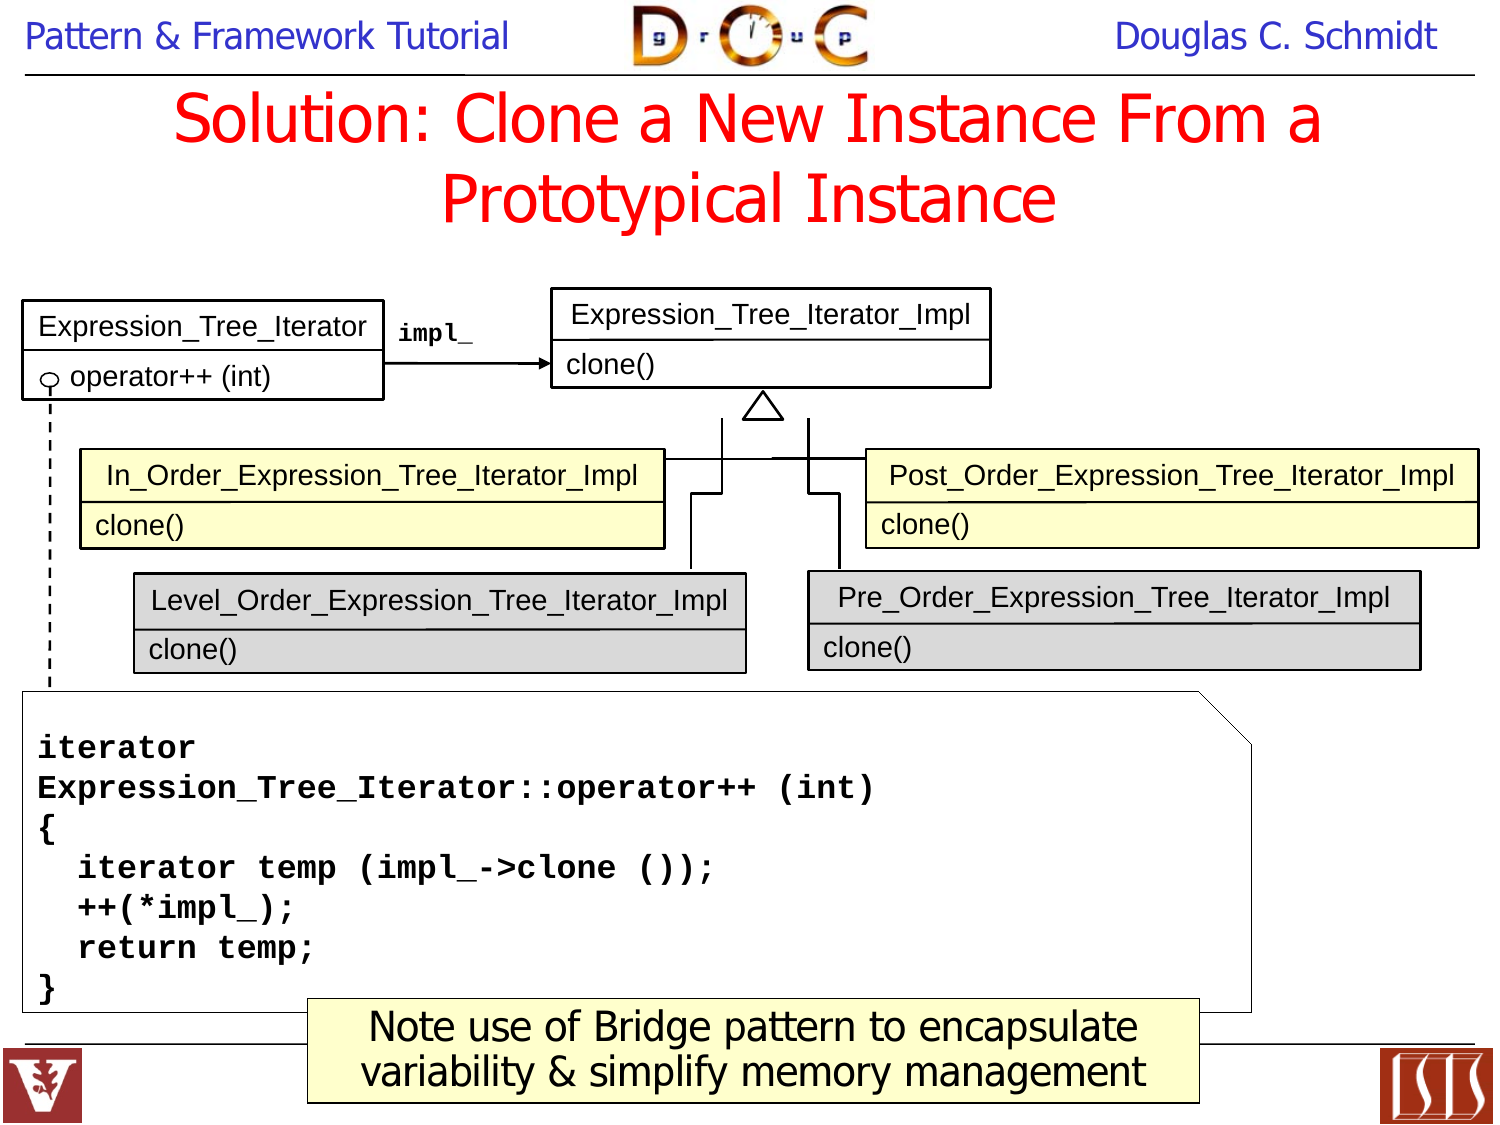

# Solution: Clone a New Instance From a Prototypical Instance
Expression_Tree_Iterator_Impl
clone()
Expression_Tree_Iterator
    operator++ (int)
impl_

Post_Order_Expression_Tree_Iterator_Impl
clone()
In_Order_Expression_Tree_Iterator_Impl
clone()
Pre_Order_Expression_Tree_Iterator_Impl
clone()
Level_Order_Expression_Tree_Iterator_Impl
clone()
iterator
Expression_Tree_Iterator::operator++ (int)
{
  iterator temp (impl_->clone ());
  ++(*impl_);
  return temp;
}
Note use of Bridge pattern to encapsulate variability & simplify memory management